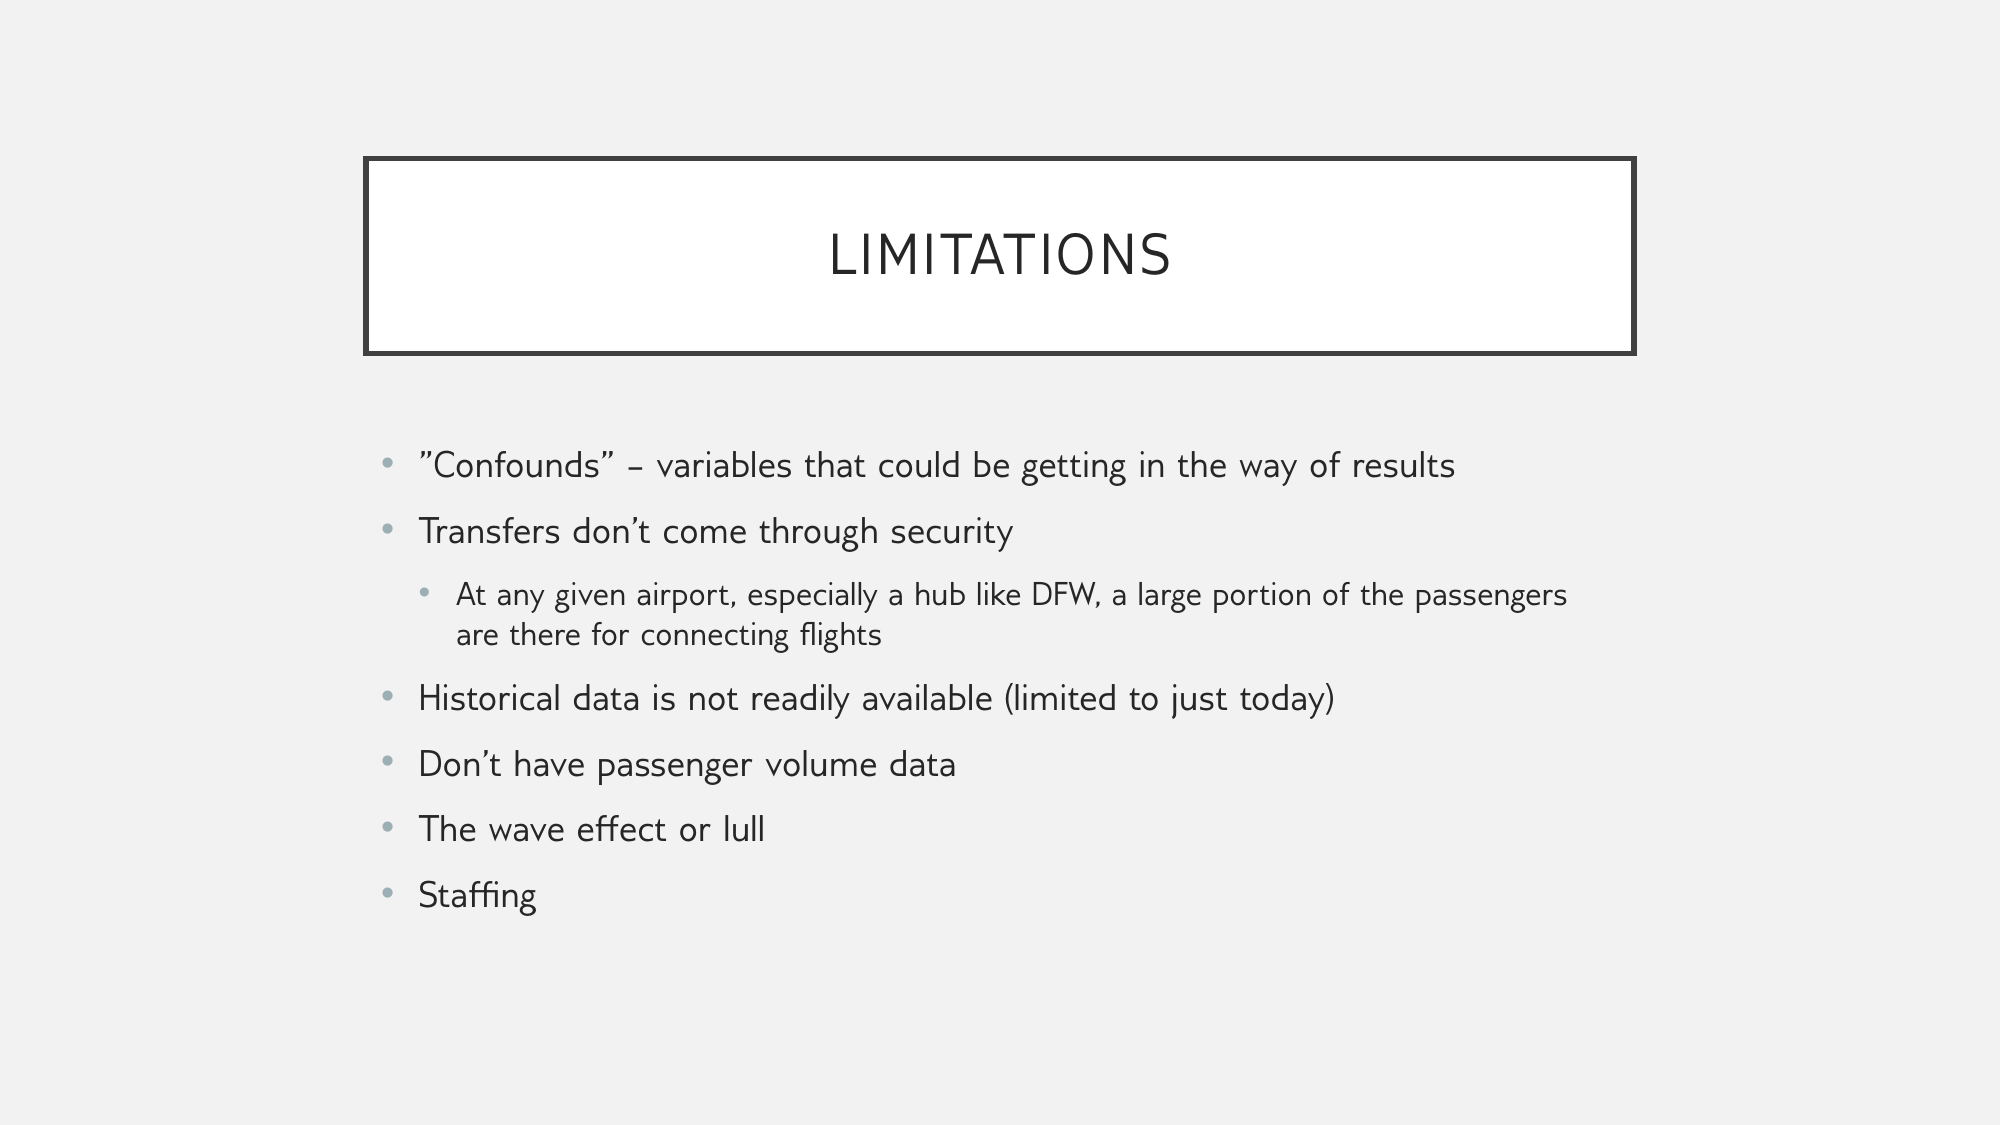

# Limitations
”Confounds” – variables that could be getting in the way of results
Transfers don’t come through security
At any given airport, especially a hub like DFW, a large portion of the passengers are there for connecting flights
Historical data is not readily available (limited to just today)
Don’t have passenger volume data
The wave effect or lull
Staffing